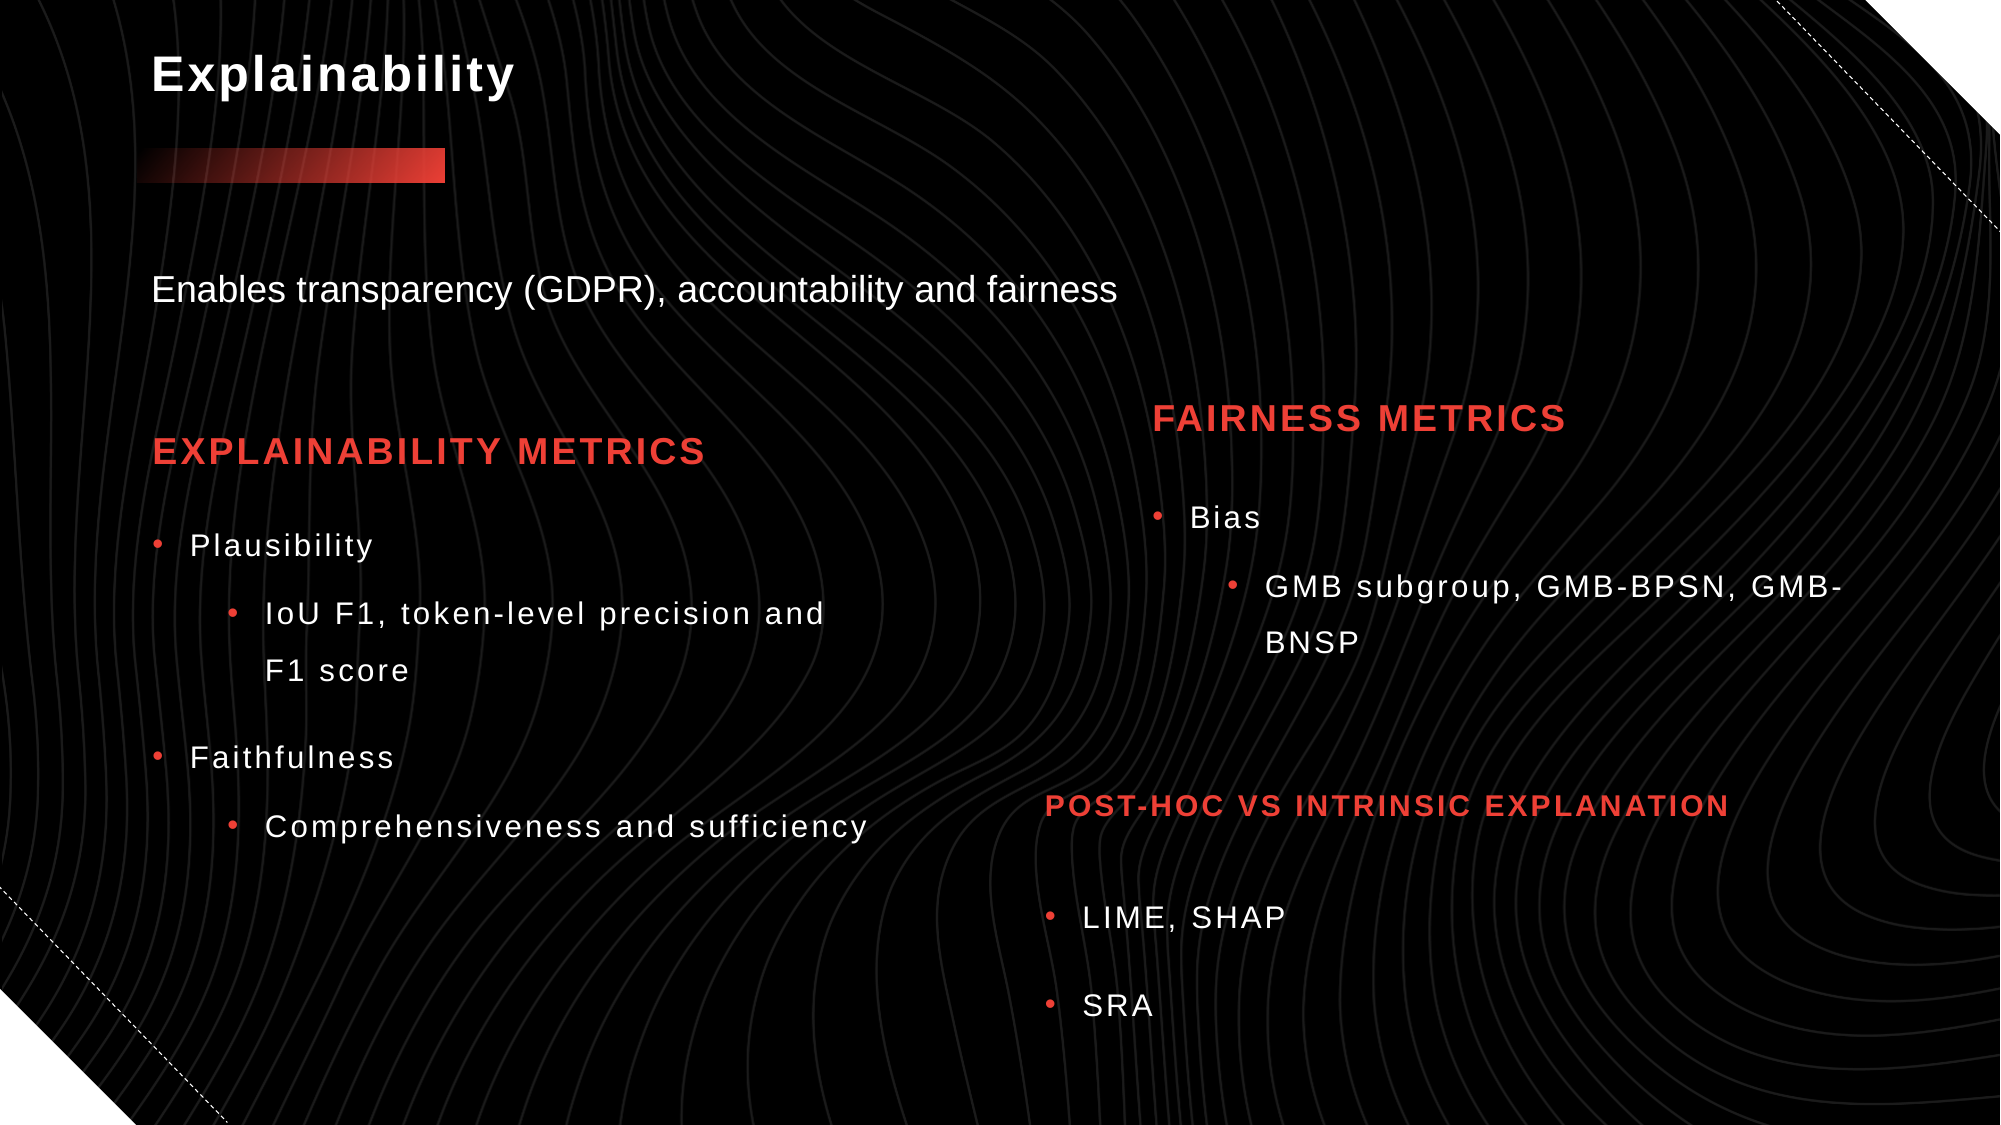

# Explainability
Enables transparency (GDPR), accountability and fairness

Fairness metrics
Explainability metrics
Bias
GMB subgroup, GMB-BPSN, GMB-BNSP
Plausibility
IoU F1, token-level precision and F1 score
Faithfulness
Comprehensiveness and sufficiency
Post-hoc vs intrinsic explanation
LIME, SHAP
SRA